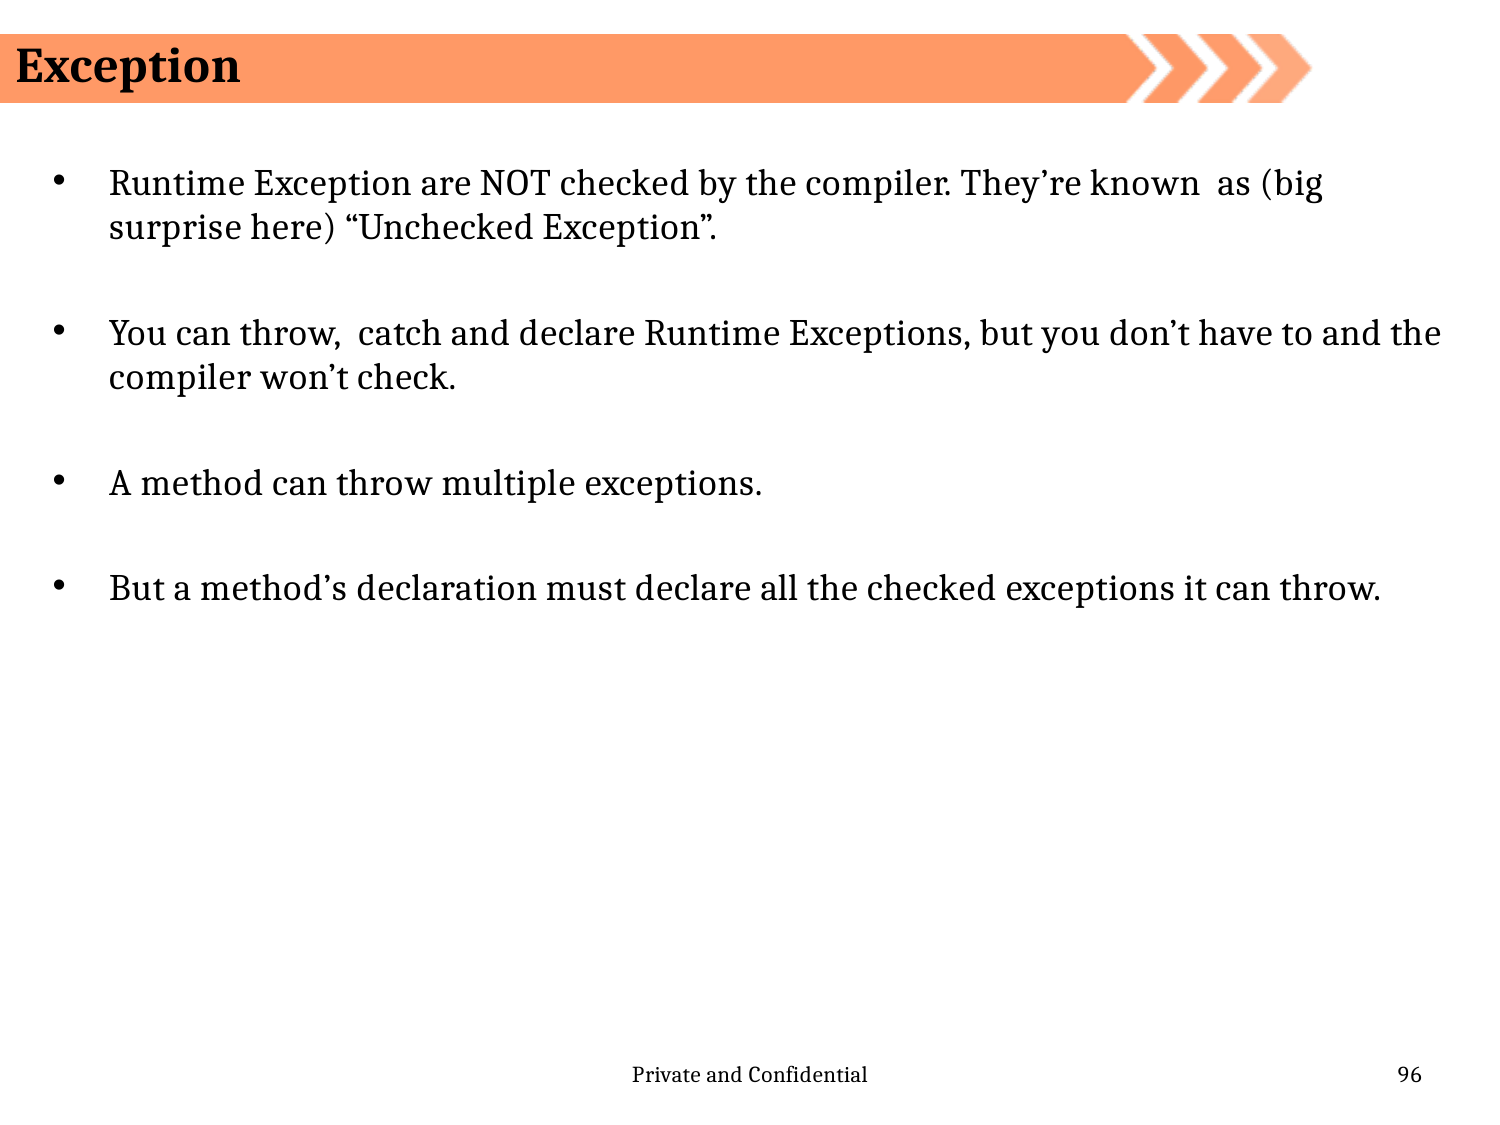

Exception
Runtime Exception are NOT checked by the compiler. They’re known  as (big surprise here) “Unchecked Exception”.

You can throw,  catch and declare Runtime Exceptions, but you don’t have to and the compiler won’t check.

A method can throw multiple exceptions.

But a method’s declaration must declare all the checked exceptions it can throw.